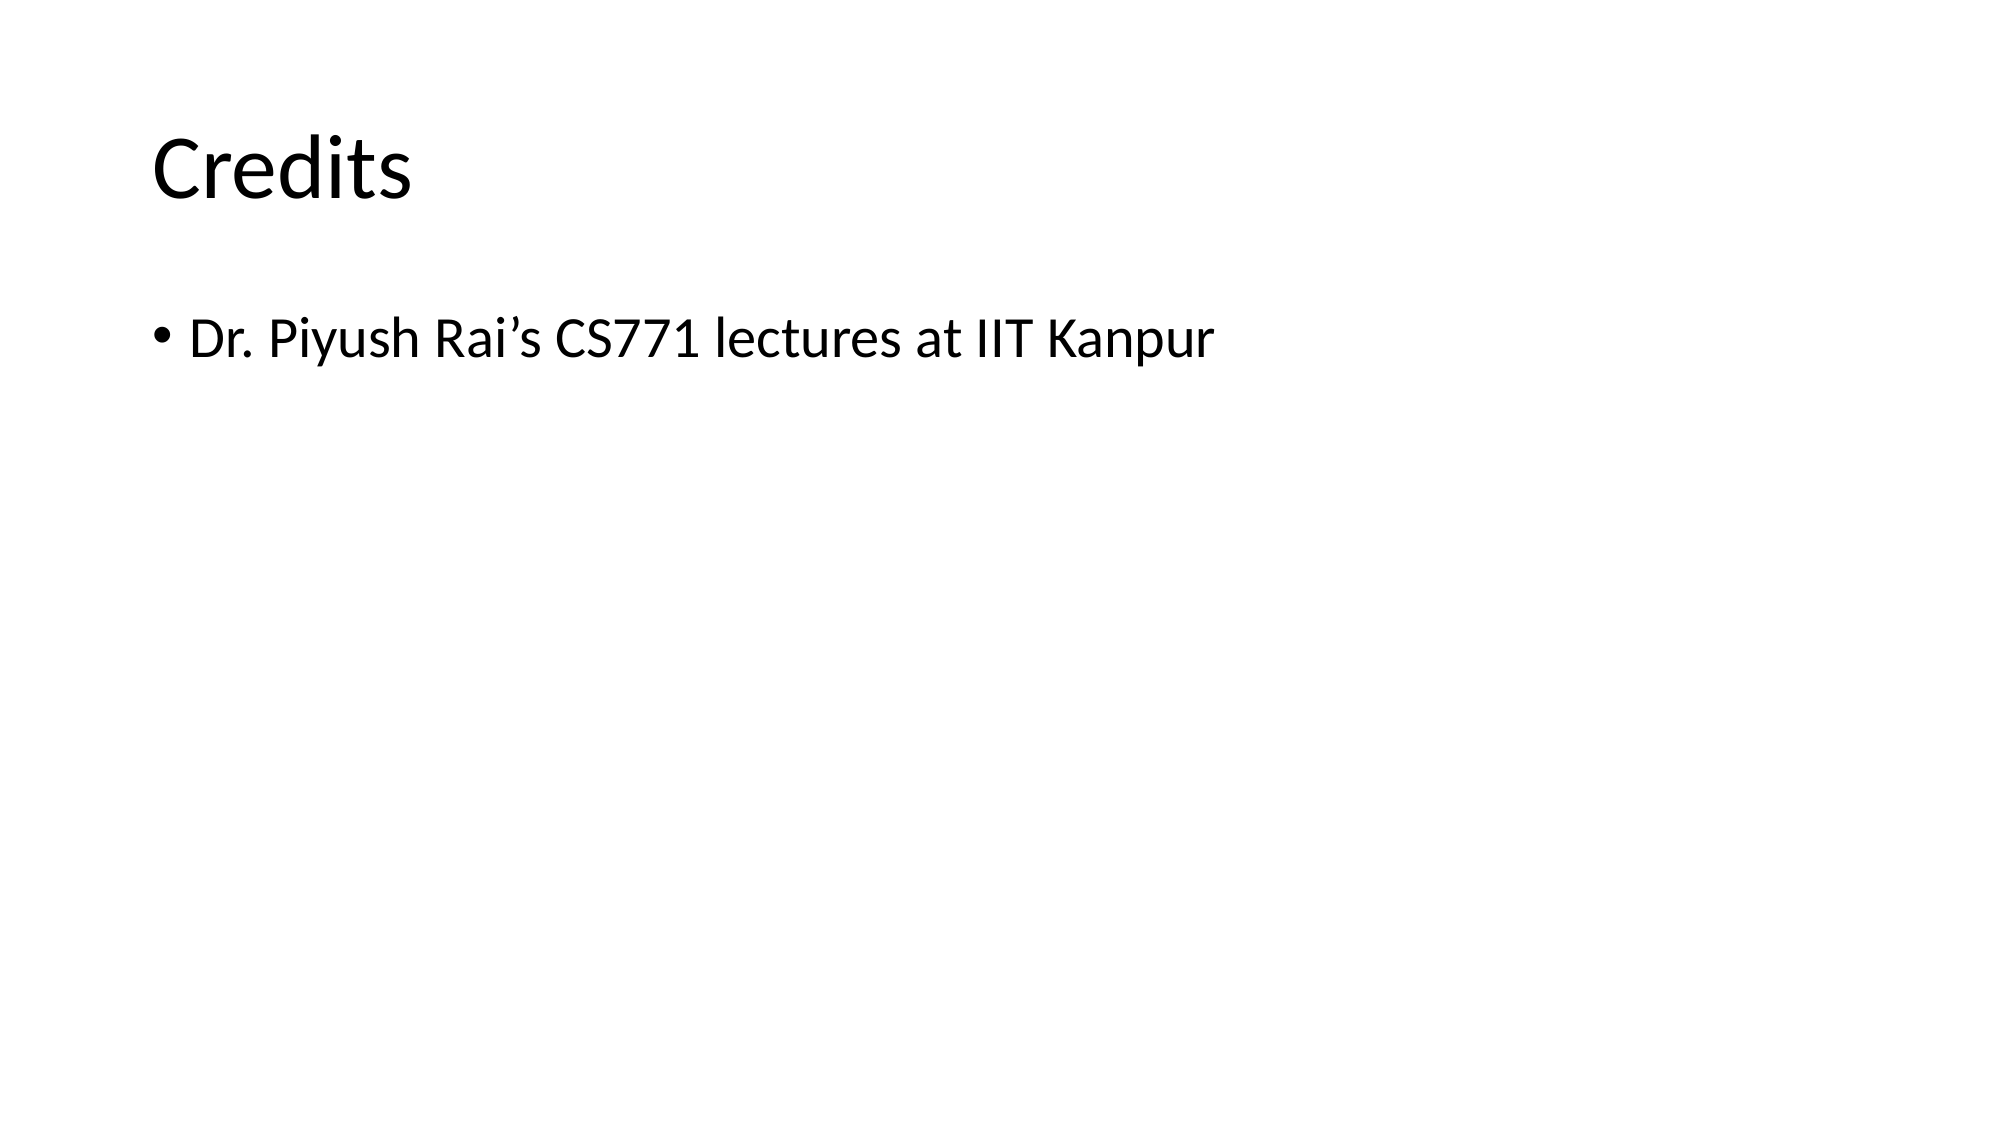

# Credits
Dr. Piyush Rai’s CS771 lectures at IIT Kanpur